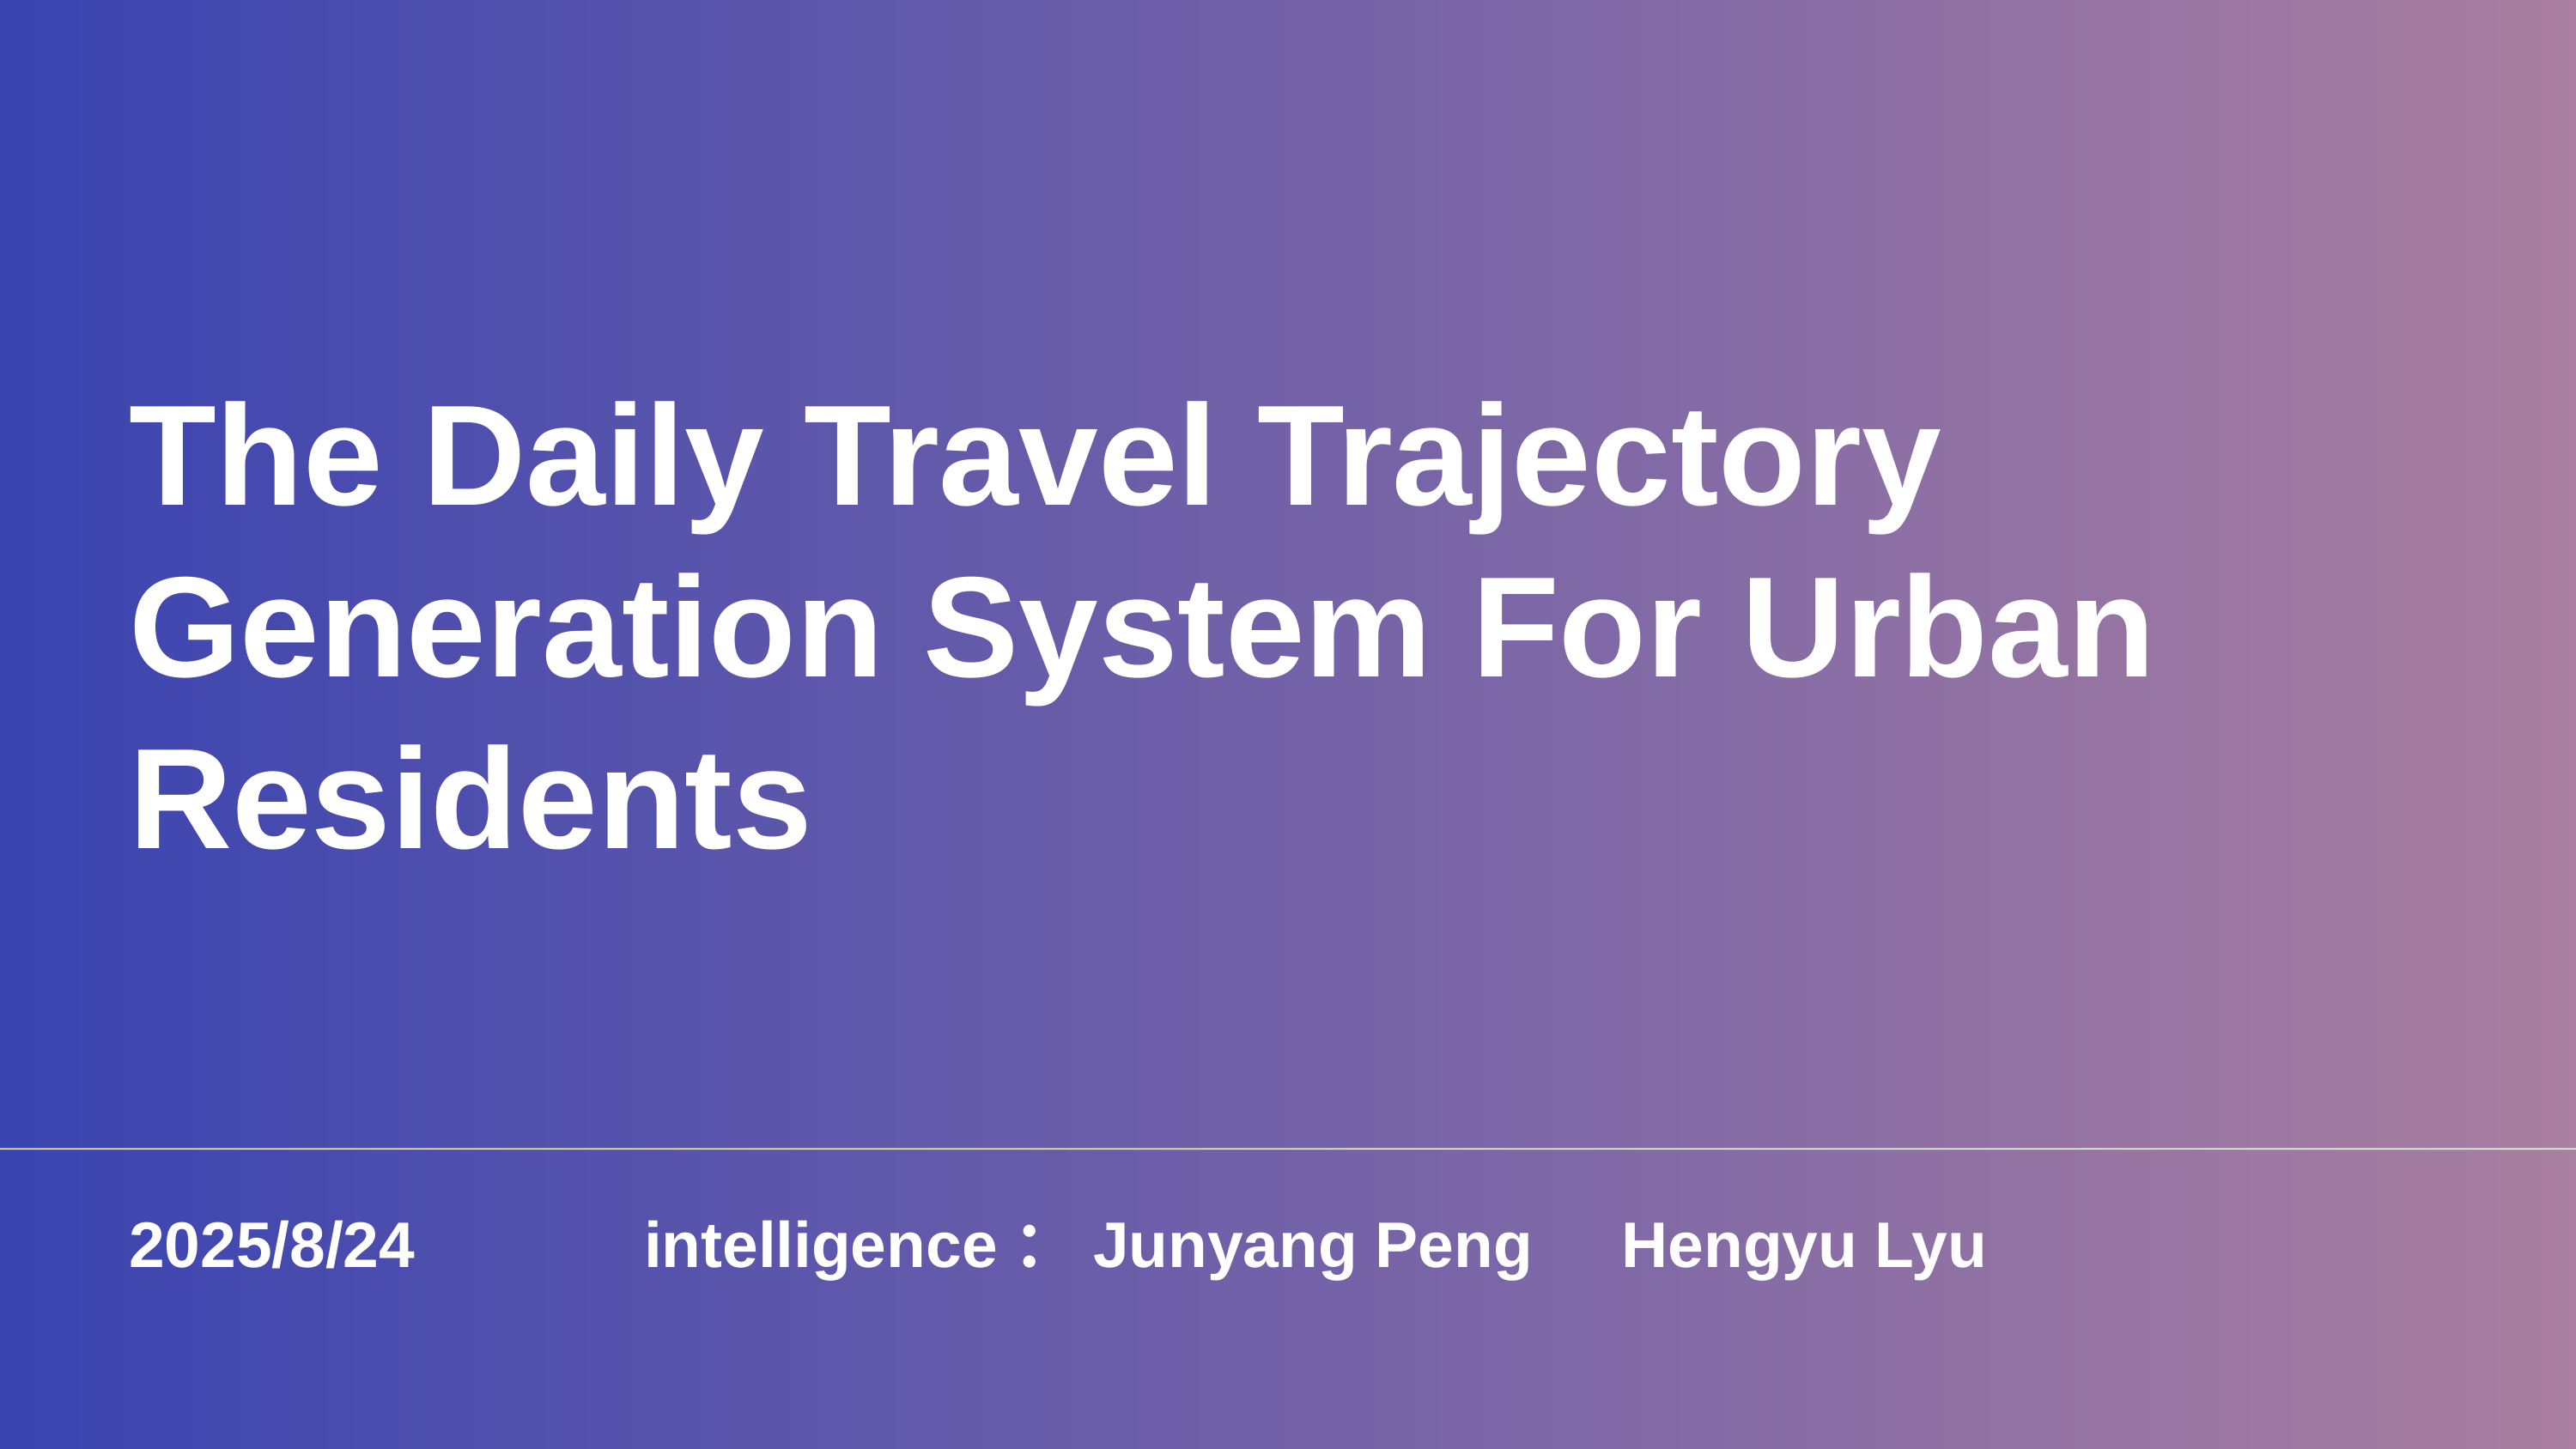

The Daily Travel Trajectory Generation System For Urban Residents
1

2025/8/24		intelligence：Junyang Peng     Hengyu Lyu